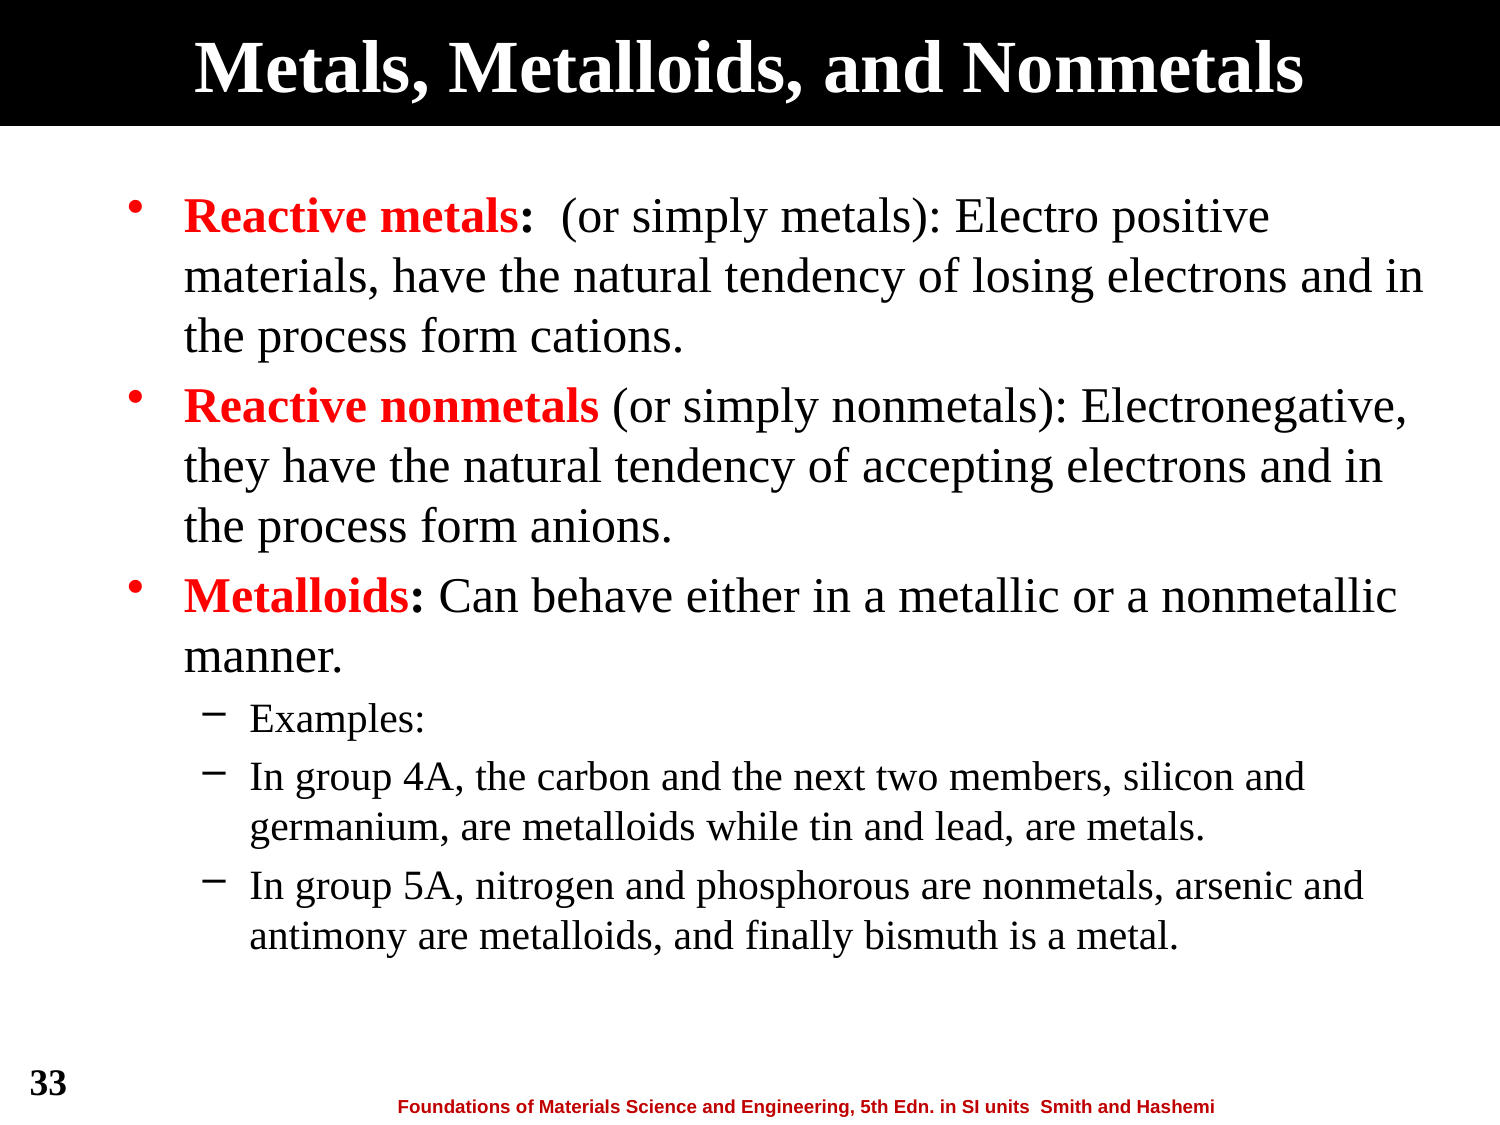

# Metals, Metalloids, and Nonmetals
Reactive metals:  (or simply metals): Electro positive materials, have the natural tendency of losing electrons and in the process form cations.
Reactive nonmetals (or simply nonmetals): Electronegative, they have the natural tendency of accepting electrons and in the process form anions.
Metalloids: Can behave either in a metallic or a nonmetallic manner.
Examples:
In group 4A, the carbon and the next two members, silicon and germanium, are metalloids while tin and lead, are metals.
In group 5A, nitrogen and phosphorous are nonmetals, arsenic and antimony are metalloids, and finally bismuth is a metal.
33